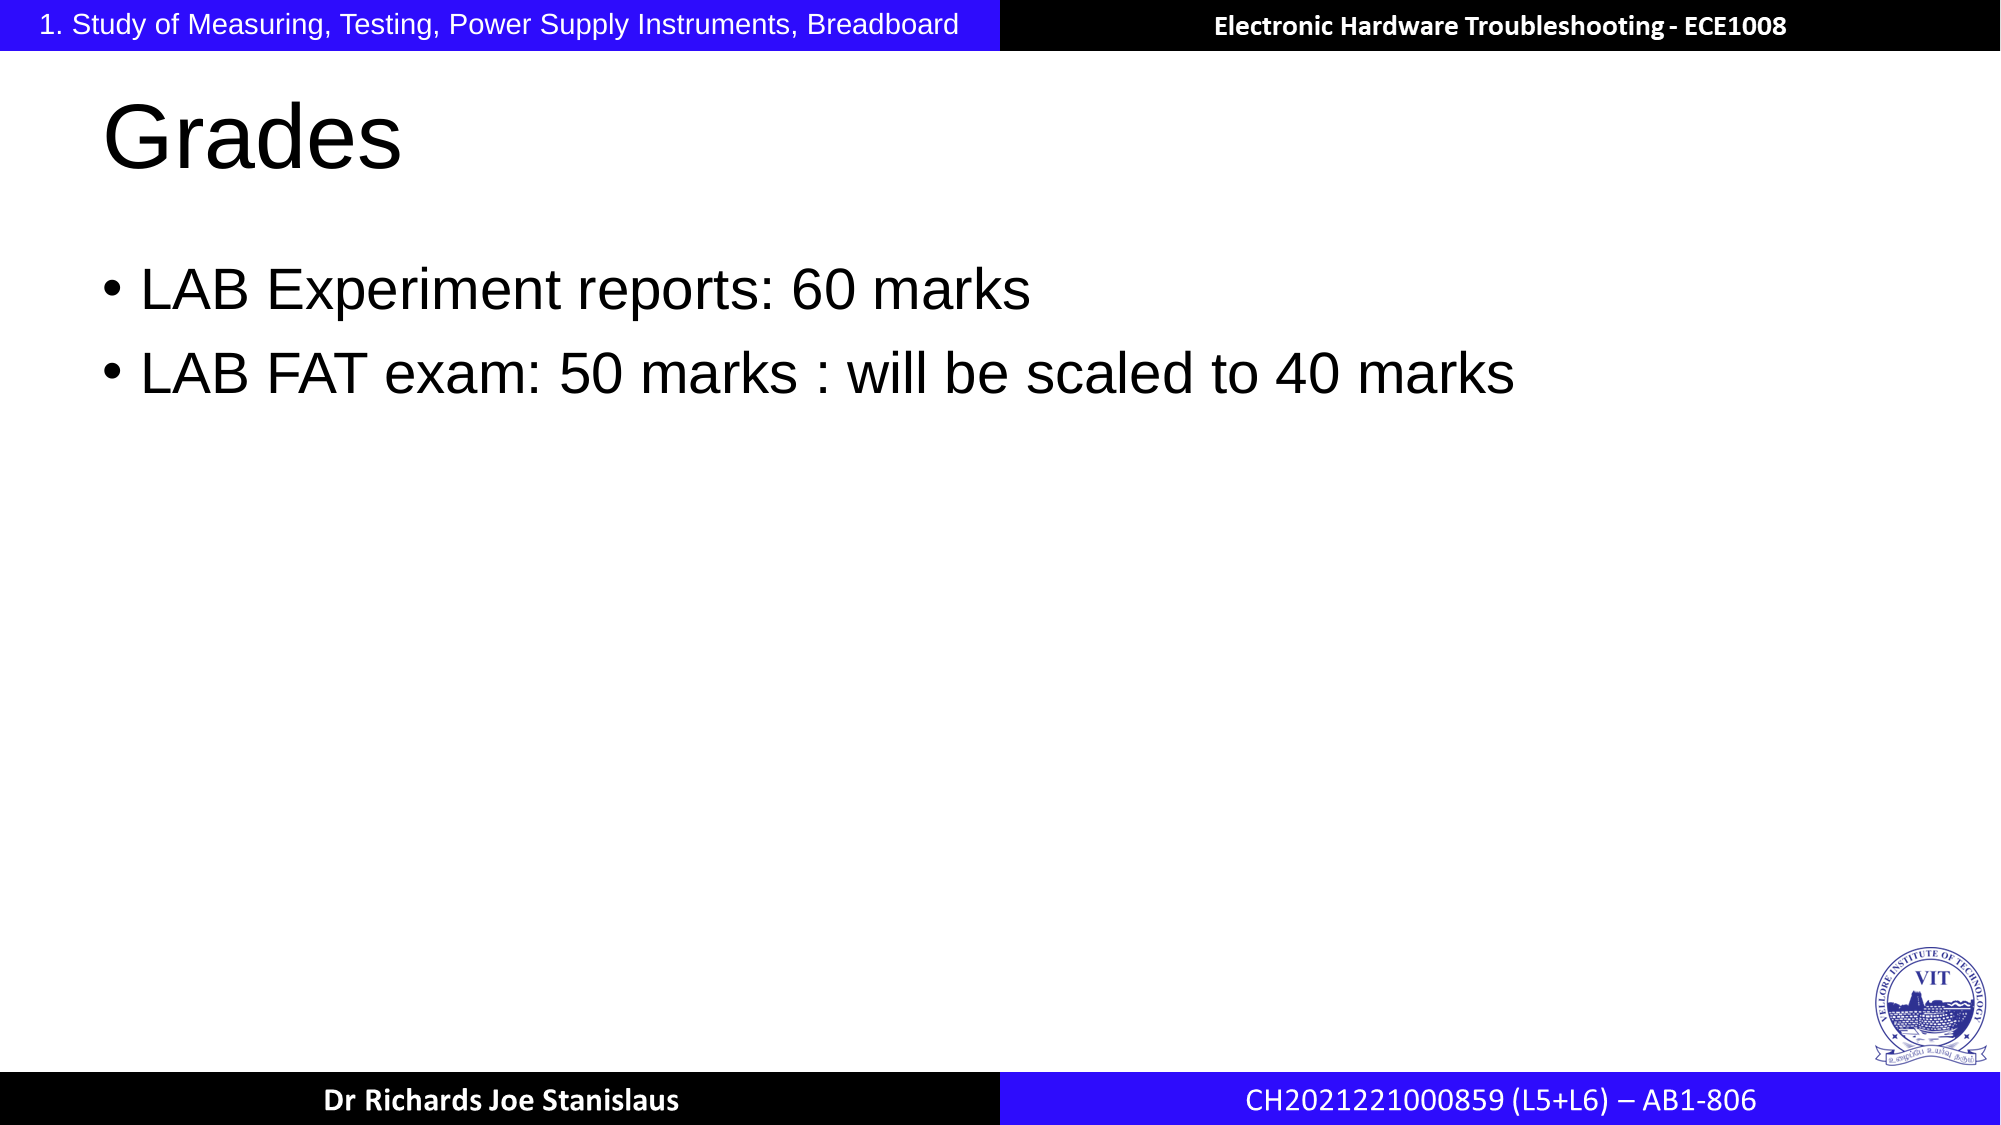

1. Study of Measuring, Testing, Power Supply Instruments, Breadboard
# Grades
LAB Experiment reports: 60 marks
LAB FAT exam: 50 marks : will be scaled to 40 marks